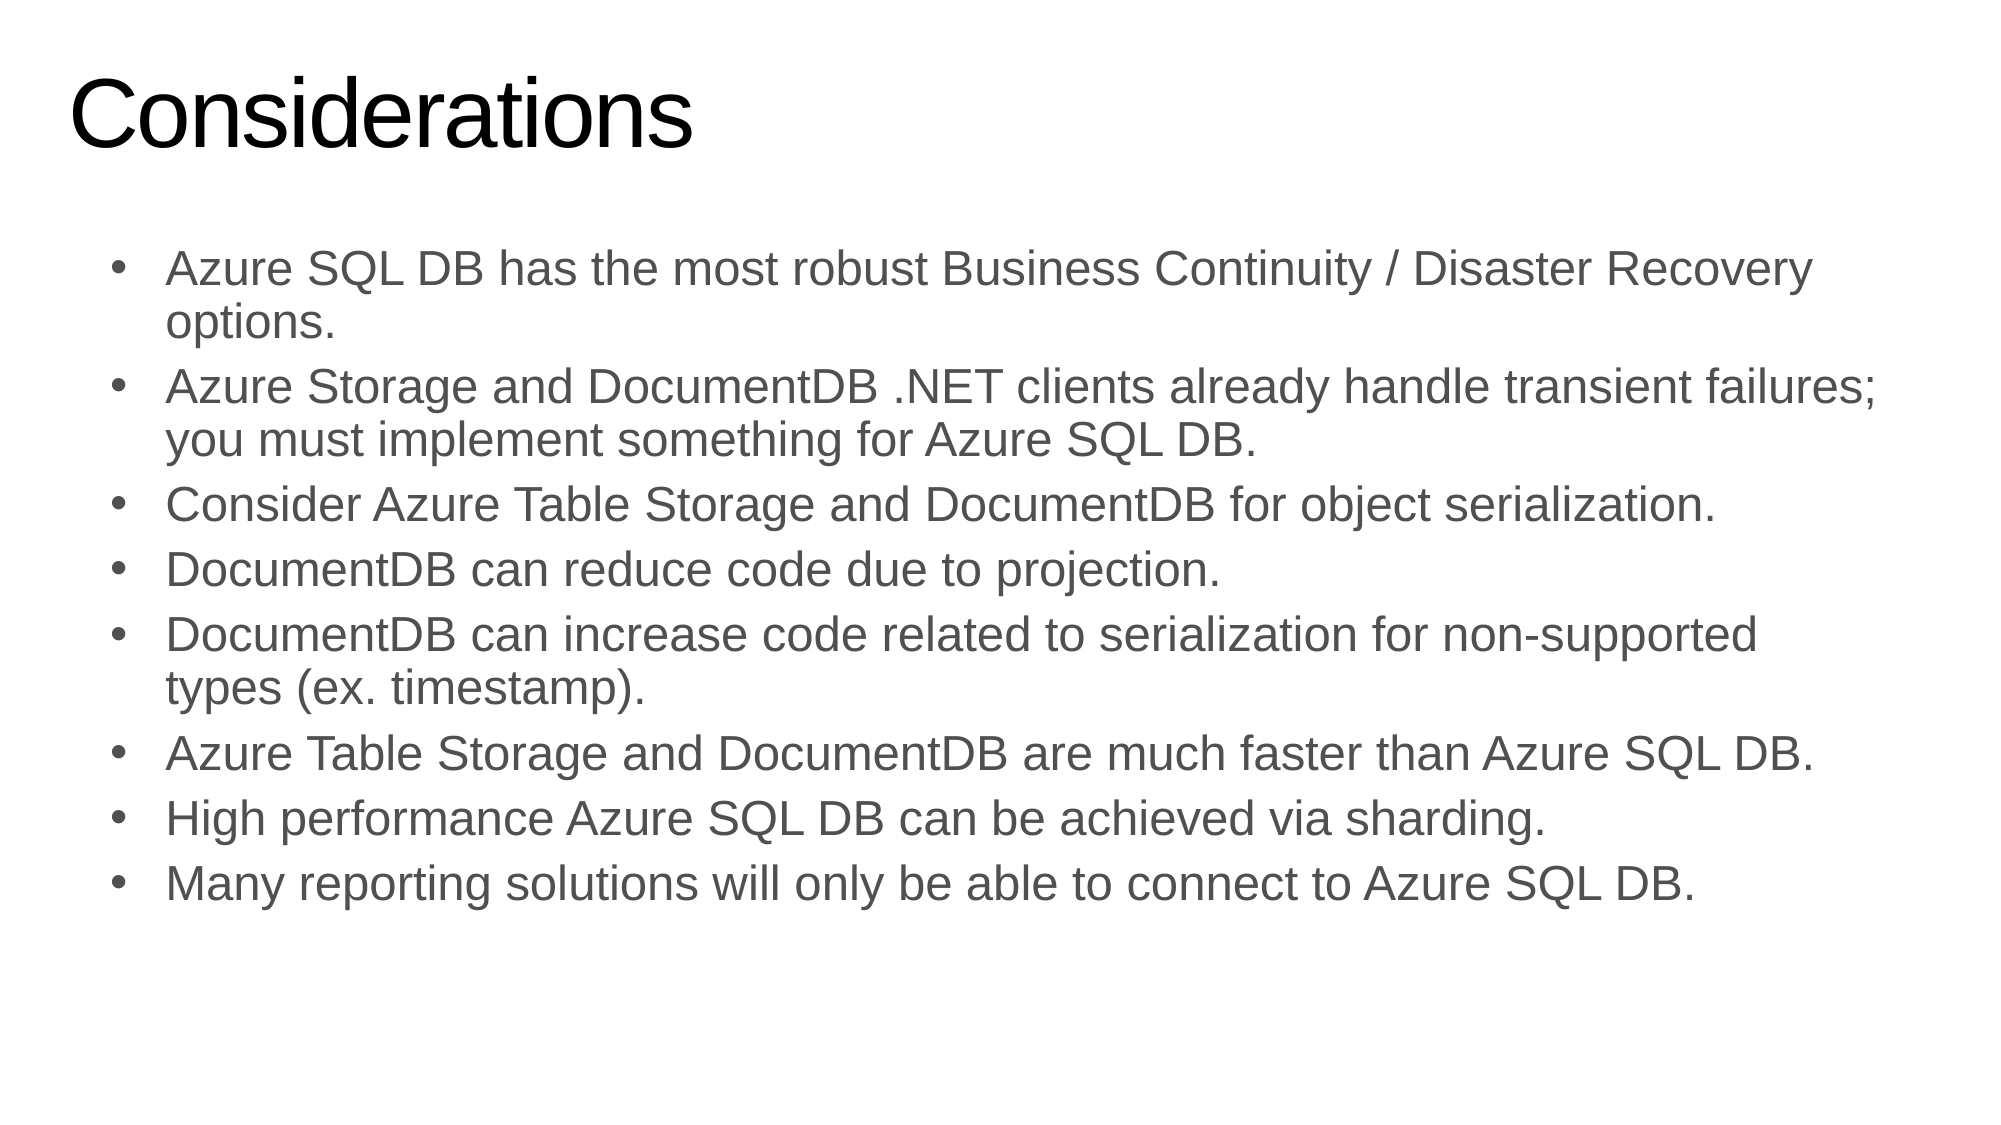

# Considerations
Azure SQL DB has the most robust Business Continuity / Disaster Recovery options.
Azure Storage and DocumentDB .NET clients already handle transient failures; you must implement something for Azure SQL DB.
Consider Azure Table Storage and DocumentDB for object serialization.
DocumentDB can reduce code due to projection.
DocumentDB can increase code related to serialization for non-supported types (ex. timestamp).
Azure Table Storage and DocumentDB are much faster than Azure SQL DB.
High performance Azure SQL DB can be achieved via sharding.
Many reporting solutions will only be able to connect to Azure SQL DB.